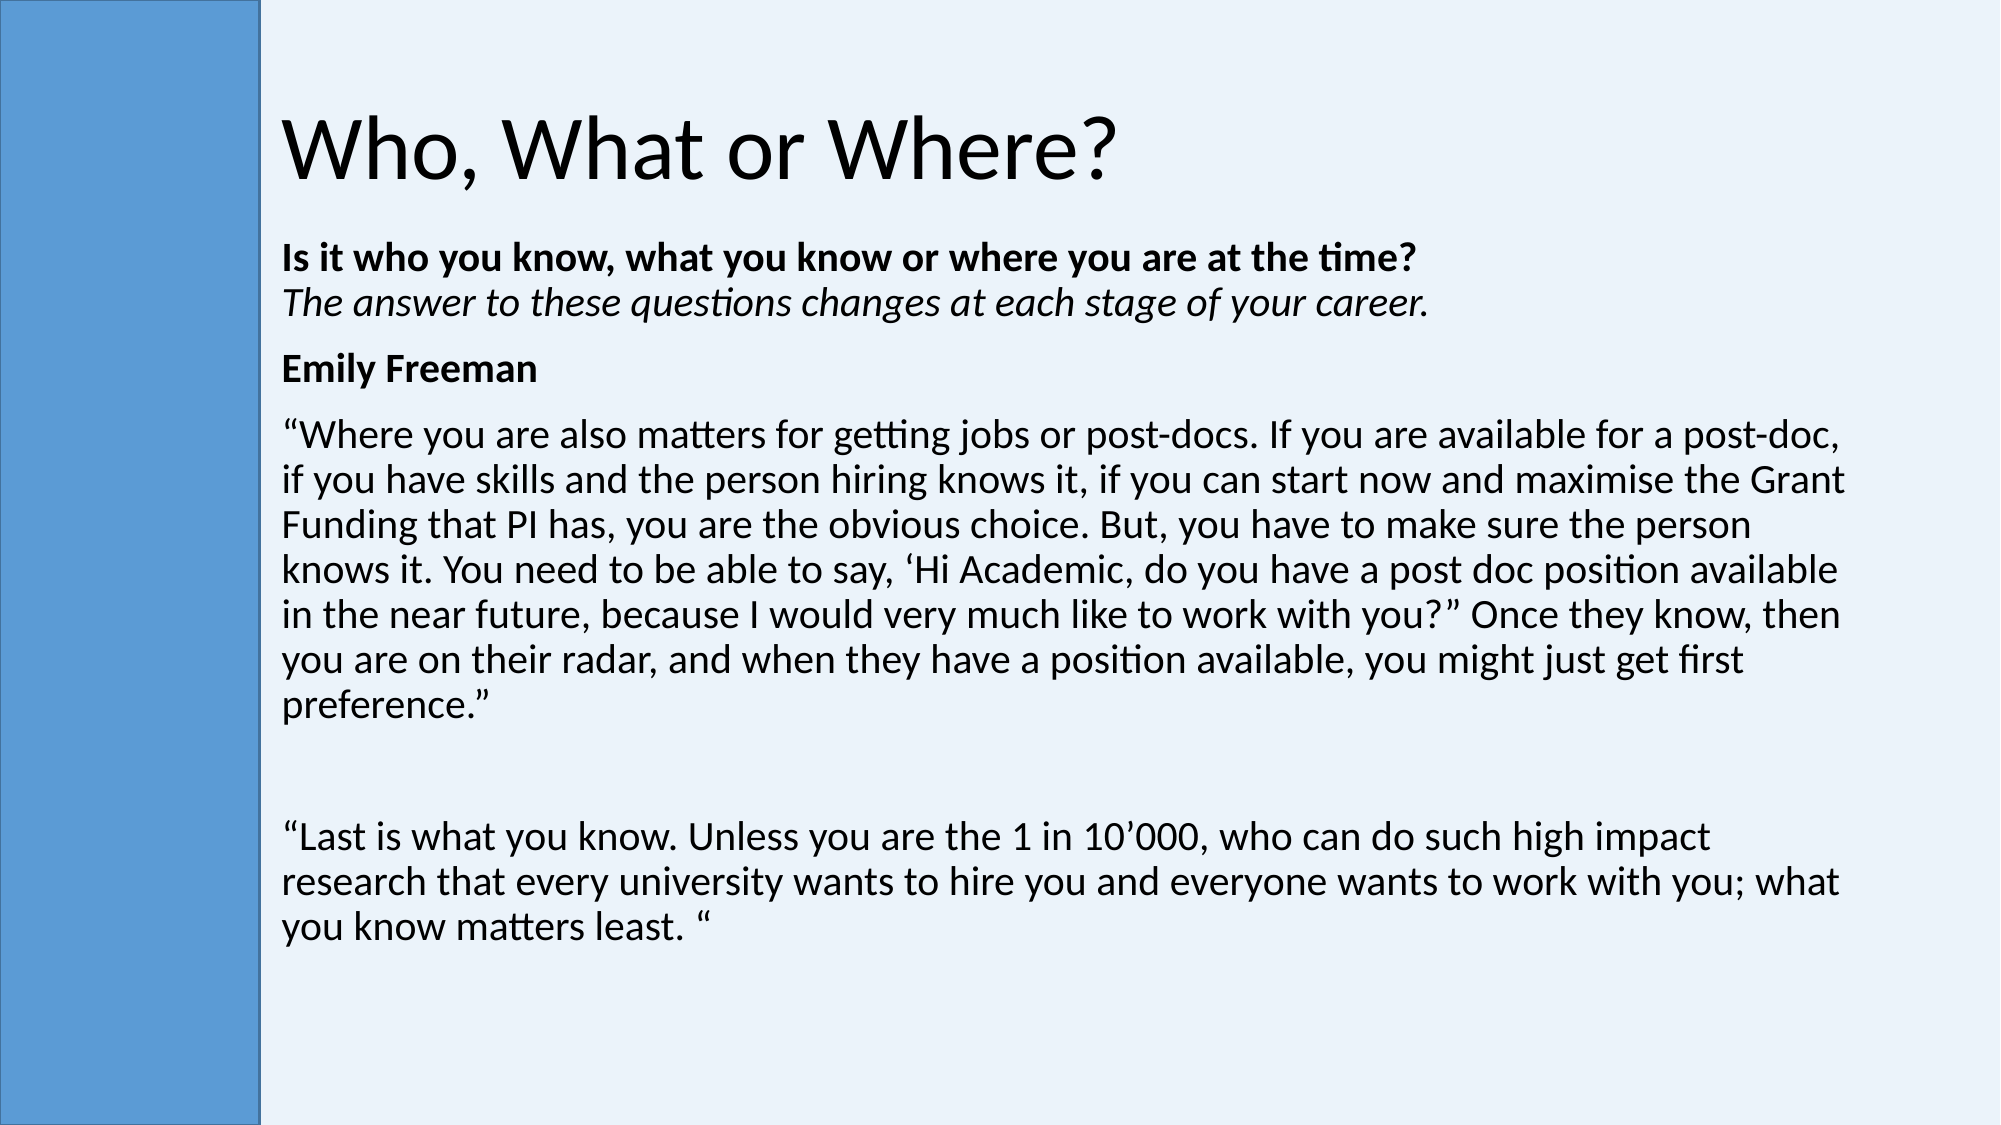

# Who, What or Where?
Is it who you know, what you know or where you are at the time?
The answer to these questions changes at each stage of your career.
Emily Freeman
“Where you are also matters for getting jobs or post-docs. If you are available for a post-doc, if you have skills and the person hiring knows it, if you can start now and maximise the Grant Funding that PI has, you are the obvious choice. But, you have to make sure the person knows it. You need to be able to say, ‘Hi Academic, do you have a post doc position available in the near future, because I would very much like to work with you?” Once they know, then you are on their radar, and when they have a position available, you might just get first preference.”

“Last is what you know. Unless you are the 1 in 10’000, who can do such high impact research that every university wants to hire you and everyone wants to work with you; what you know matters least. “